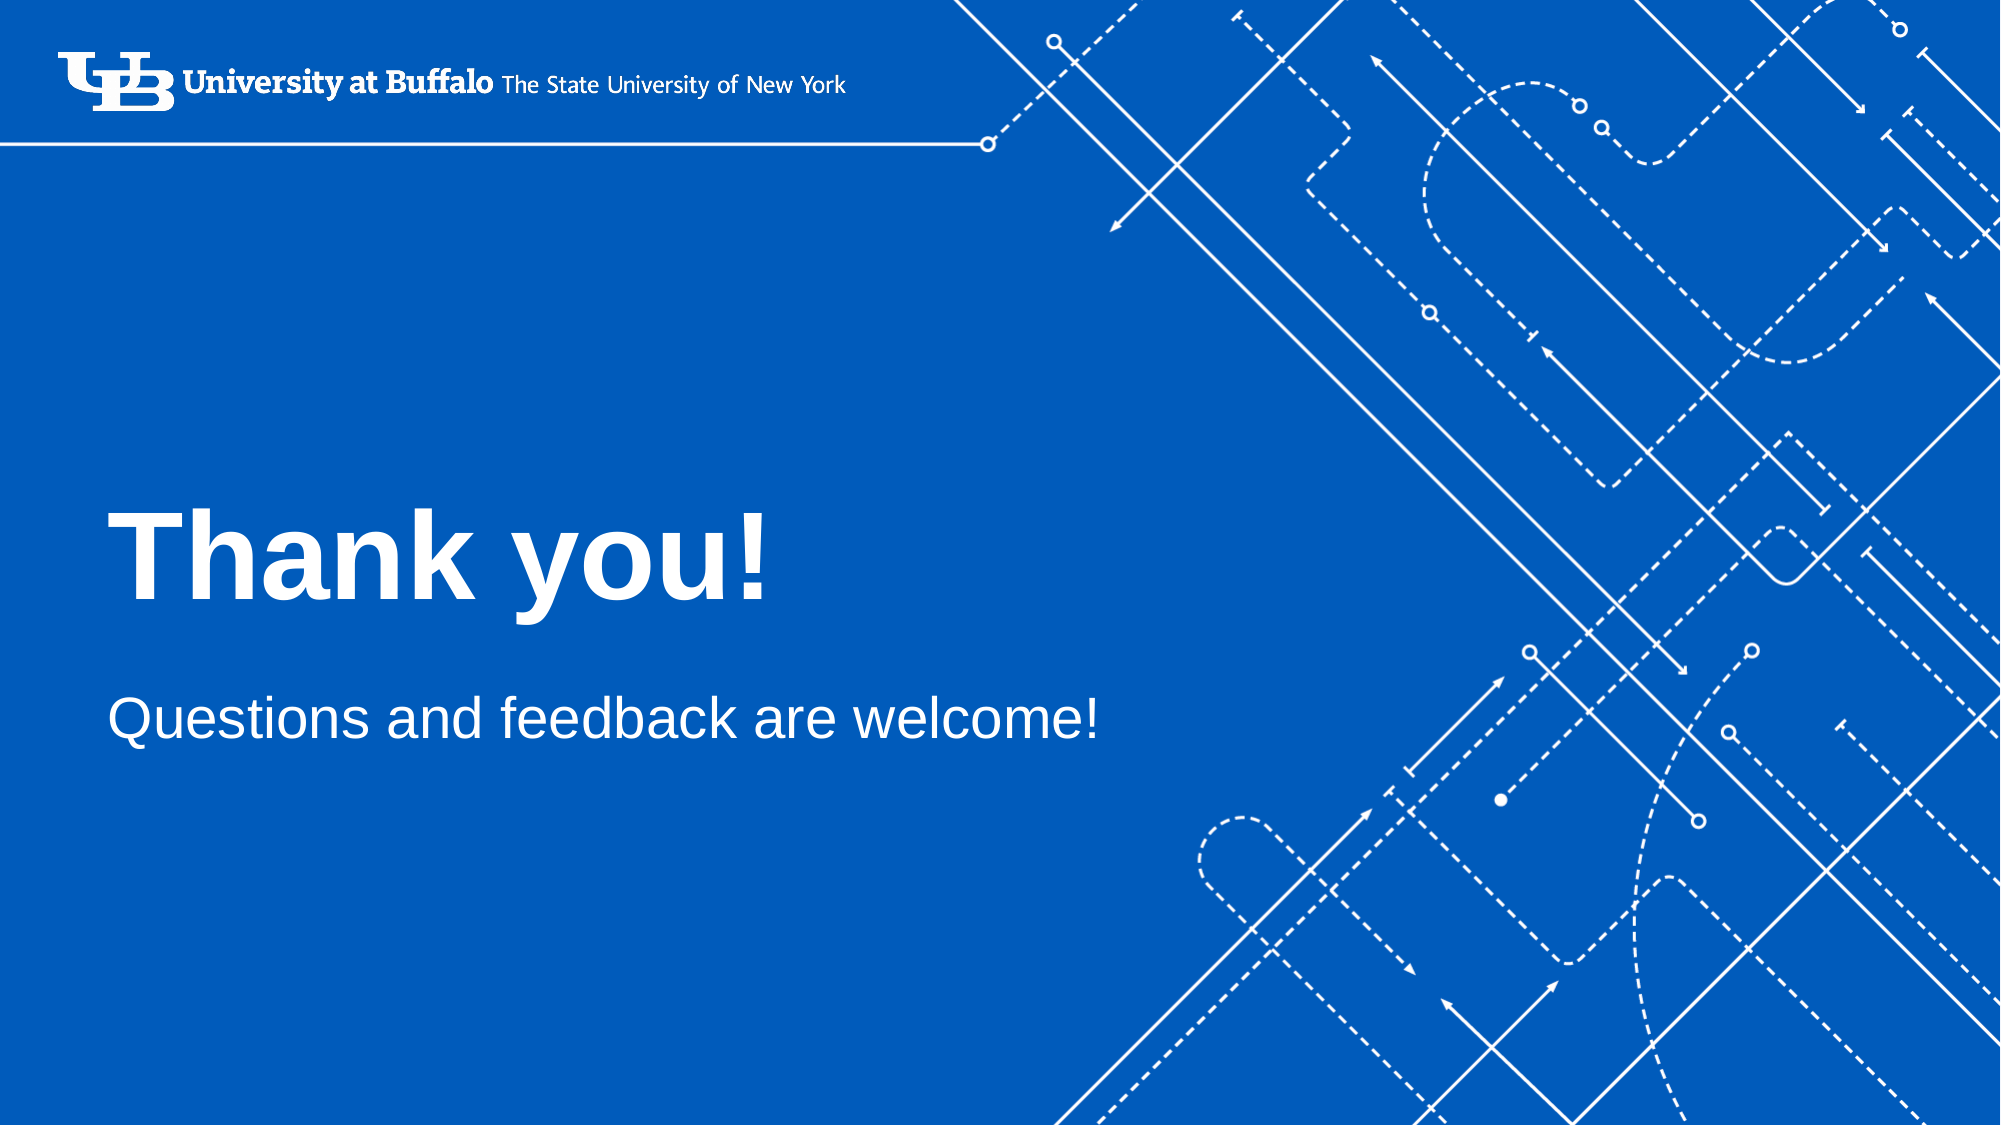

# Thank you!
Questions and feedback are welcome!